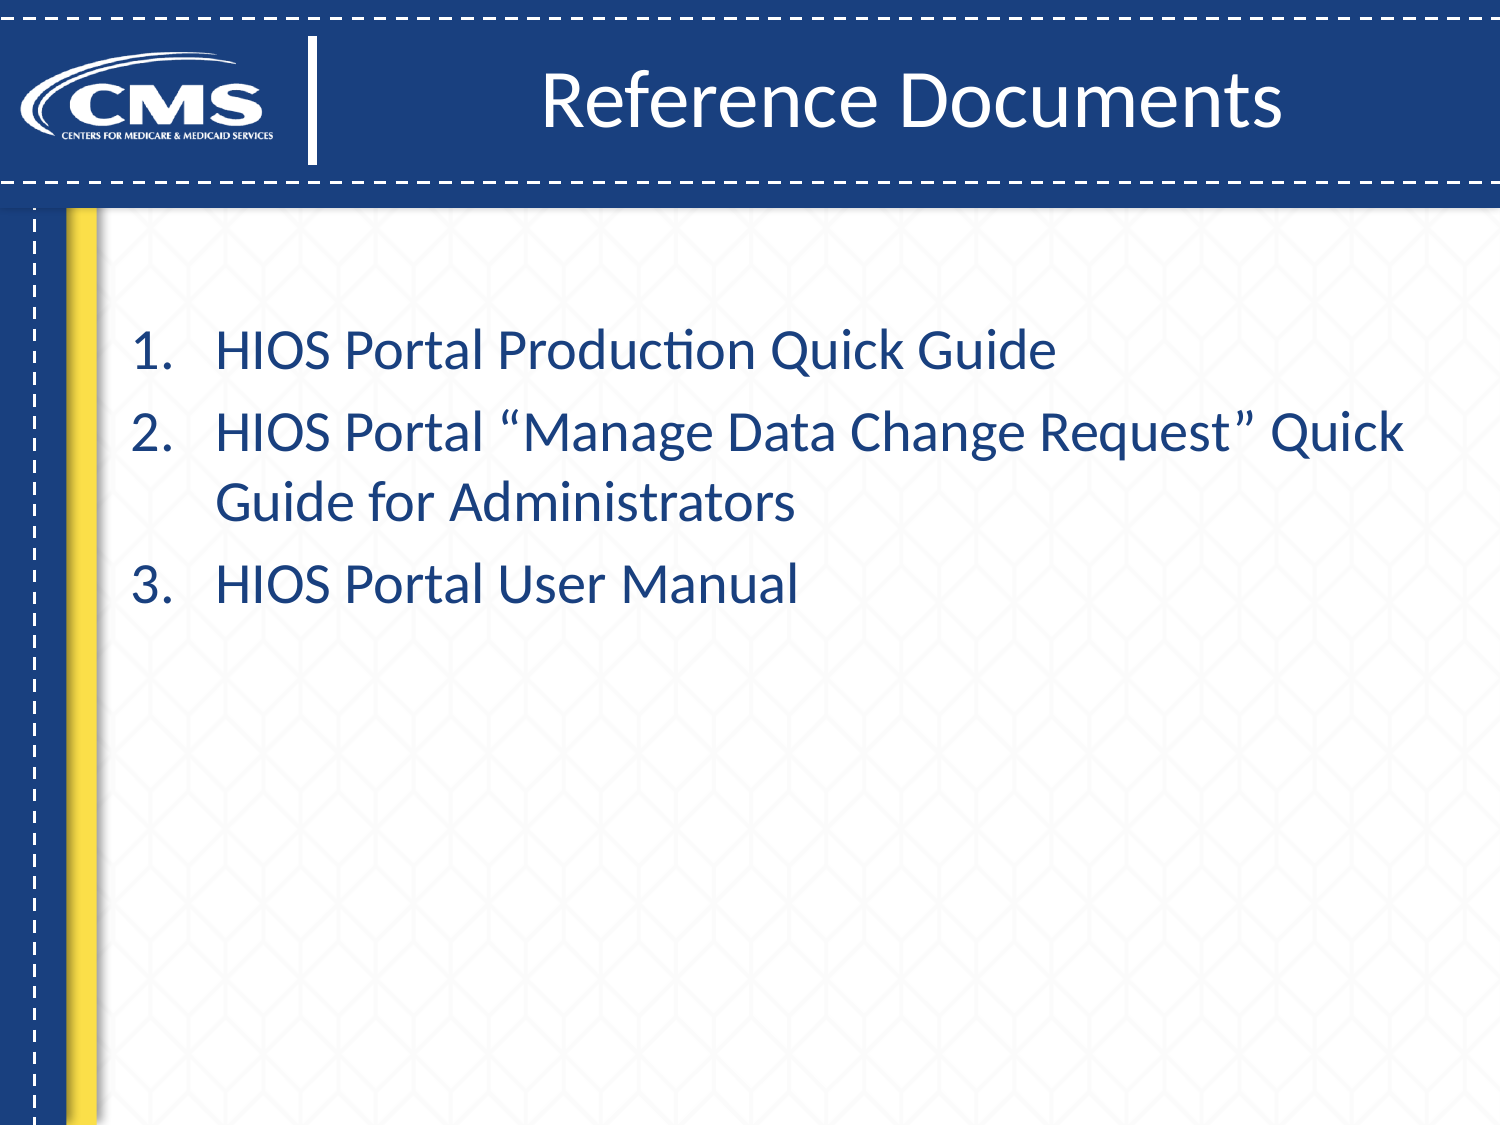

Reference Documents

HIOS Portal Production Quick Guide
HIOS Portal “Manage Data Change Request” Quick Guide for Administrators
HIOS Portal User Manual